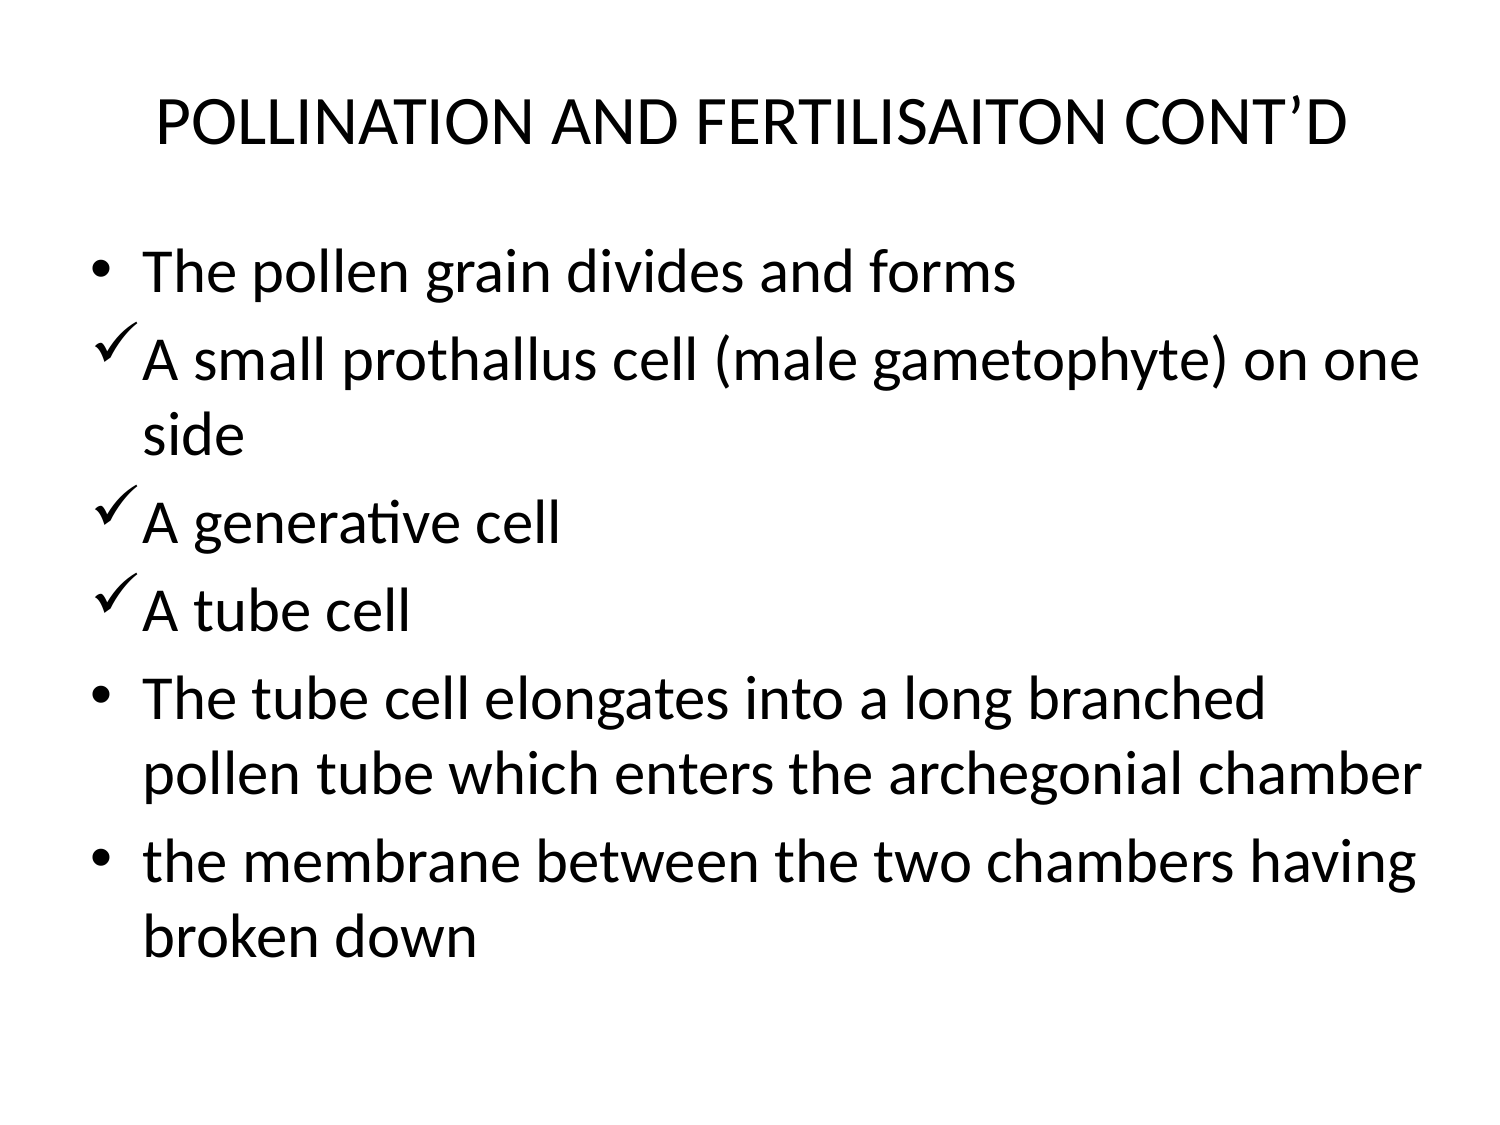

# POLLINATION AND FERTILISAITON CONT’D
The pollen grain divides and forms
A small prothallus cell (male gametophyte) on one side
A generative cell
A tube cell
The tube cell elongates into a long branched pollen tube which enters the archegonial chamber
the membrane between the two chambers having broken down